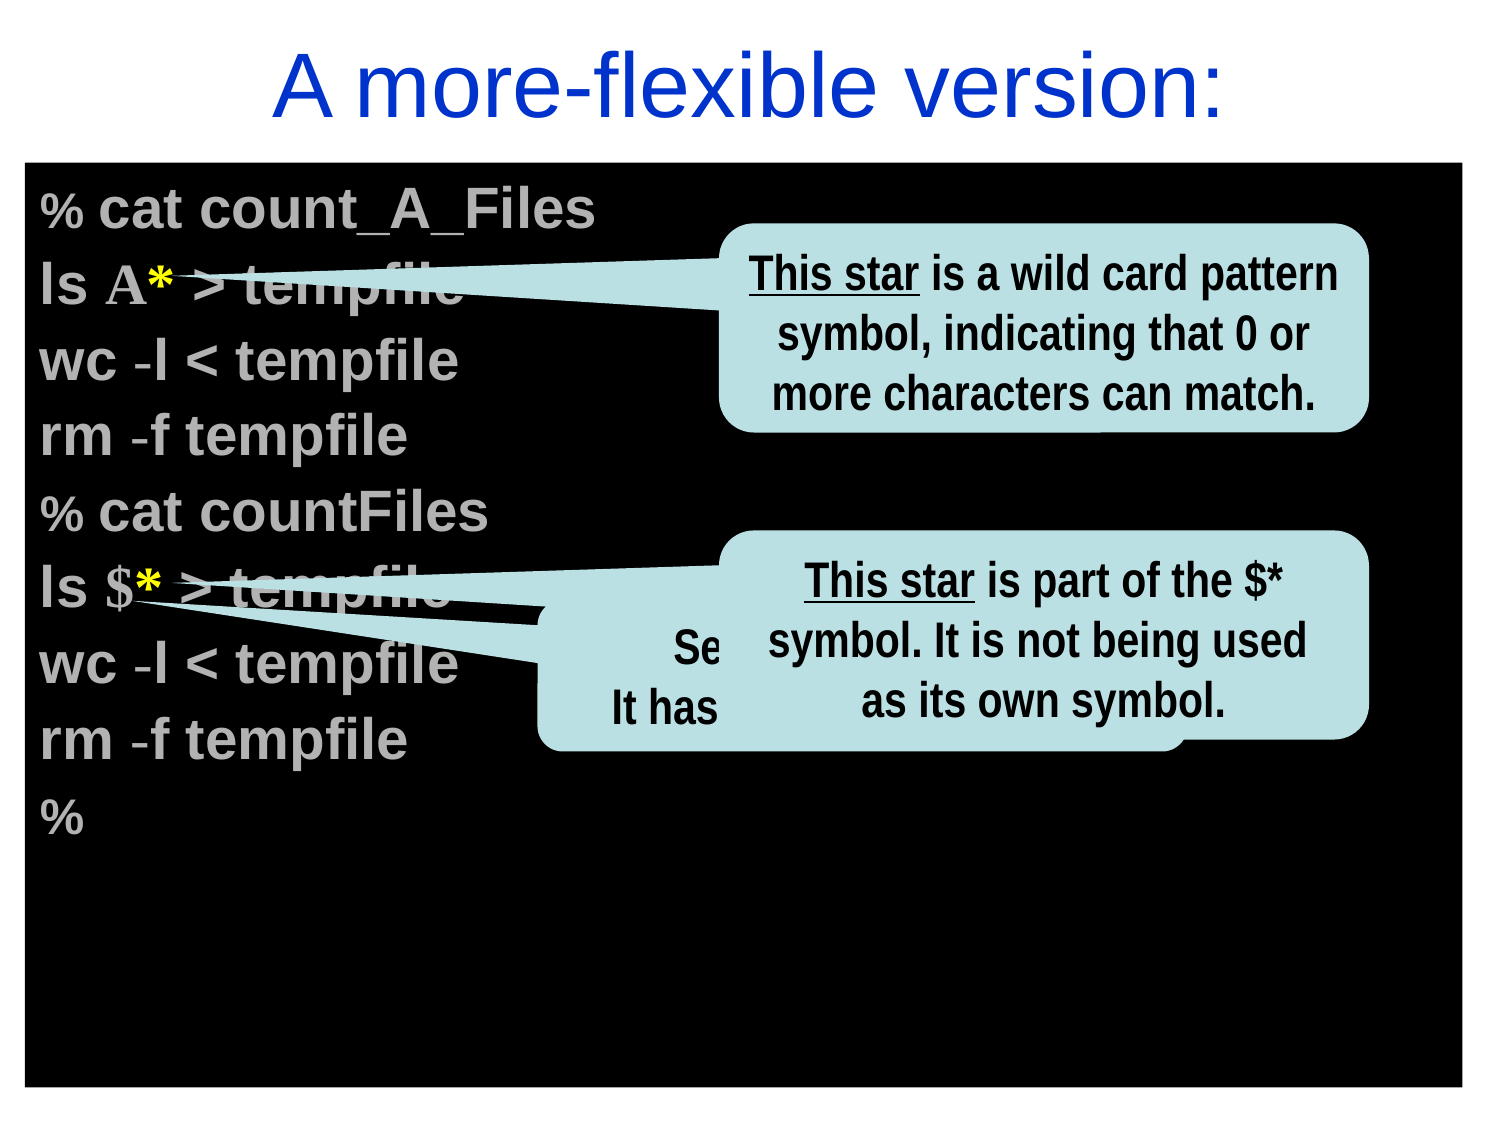

A more-flexible version:
% cat count_A_Files
ls A* > tempfile
wc -l < tempfile
rm -f tempfile
% cat countFiles
ls $* > tempfile
wc -l < tempfile
rm -f tempfile
% chm u+  A*
% ./count A* [^A]*.c
11
%
This star is a wild card pattern symbol, indicating that 0 or more characters can match.
This star is part of the $* symbol. It is not being used
as its own symbol.
See the difference?
It has “$*” instead of “A*”